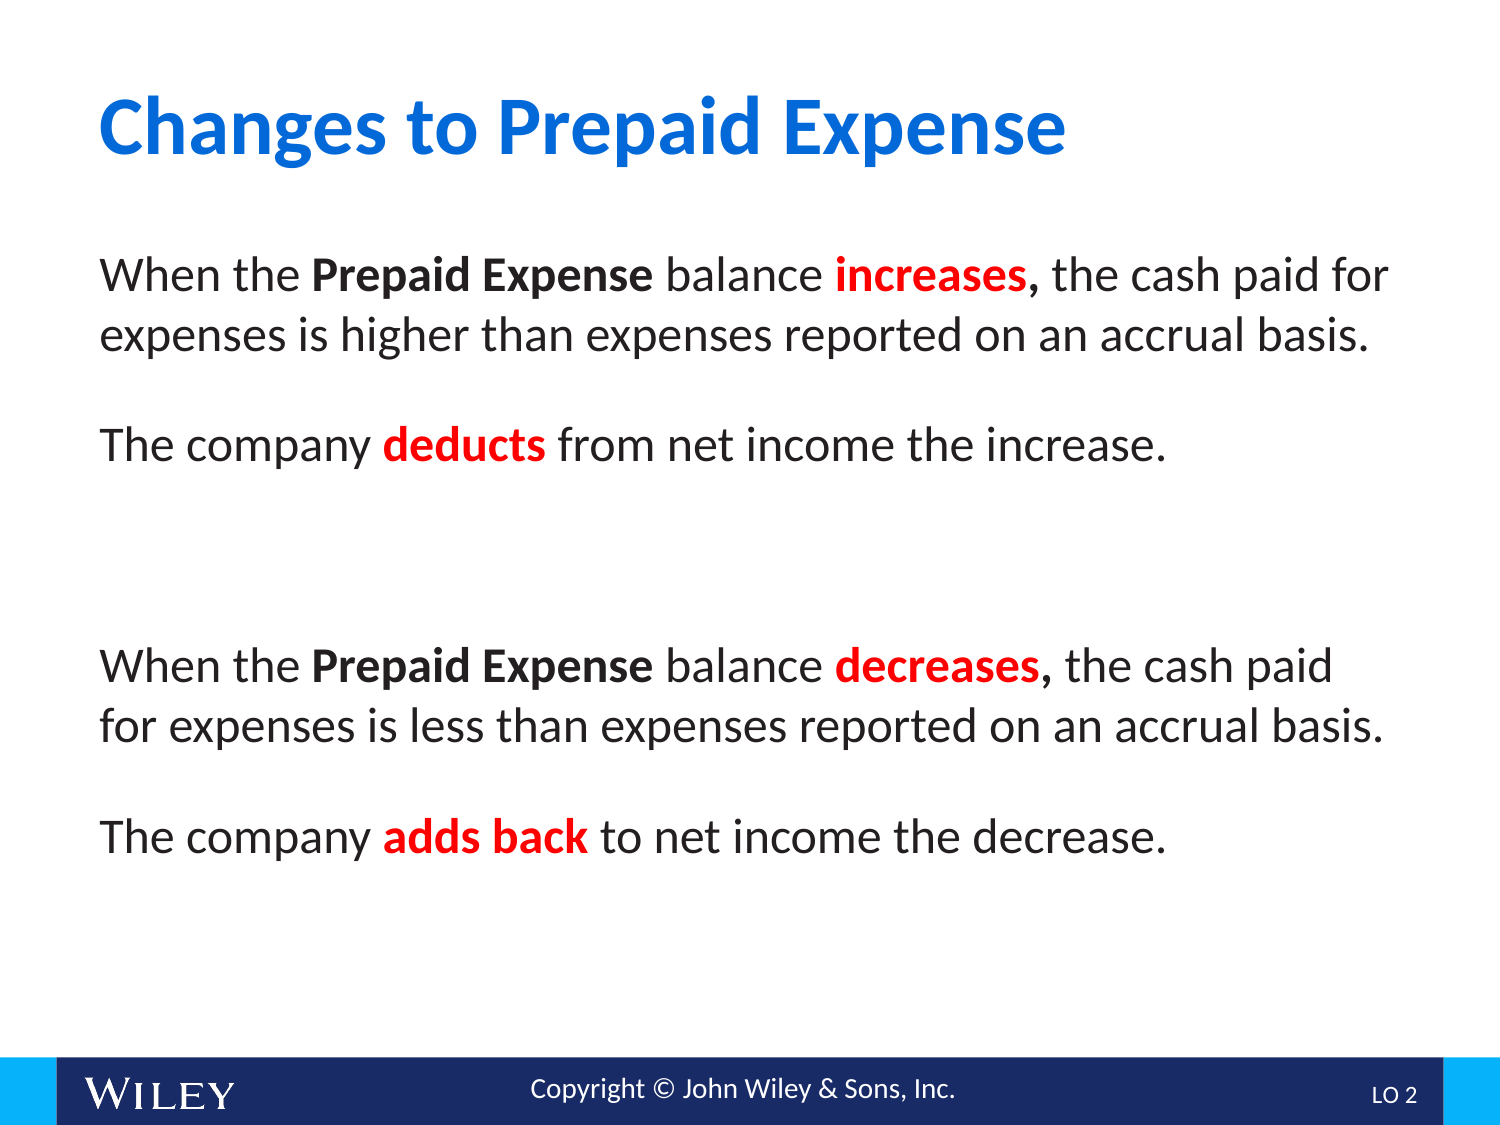

# Changes to Prepaid Expense
When the Prepaid Expense balance increases, the cash paid for expenses is higher than expenses reported on an accrual basis.
The company deducts from net income the increase.

When the Prepaid Expense balance decreases, the cash paid for expenses is less than expenses reported on an accrual basis.
The company adds back to net income the decrease.

L O 2